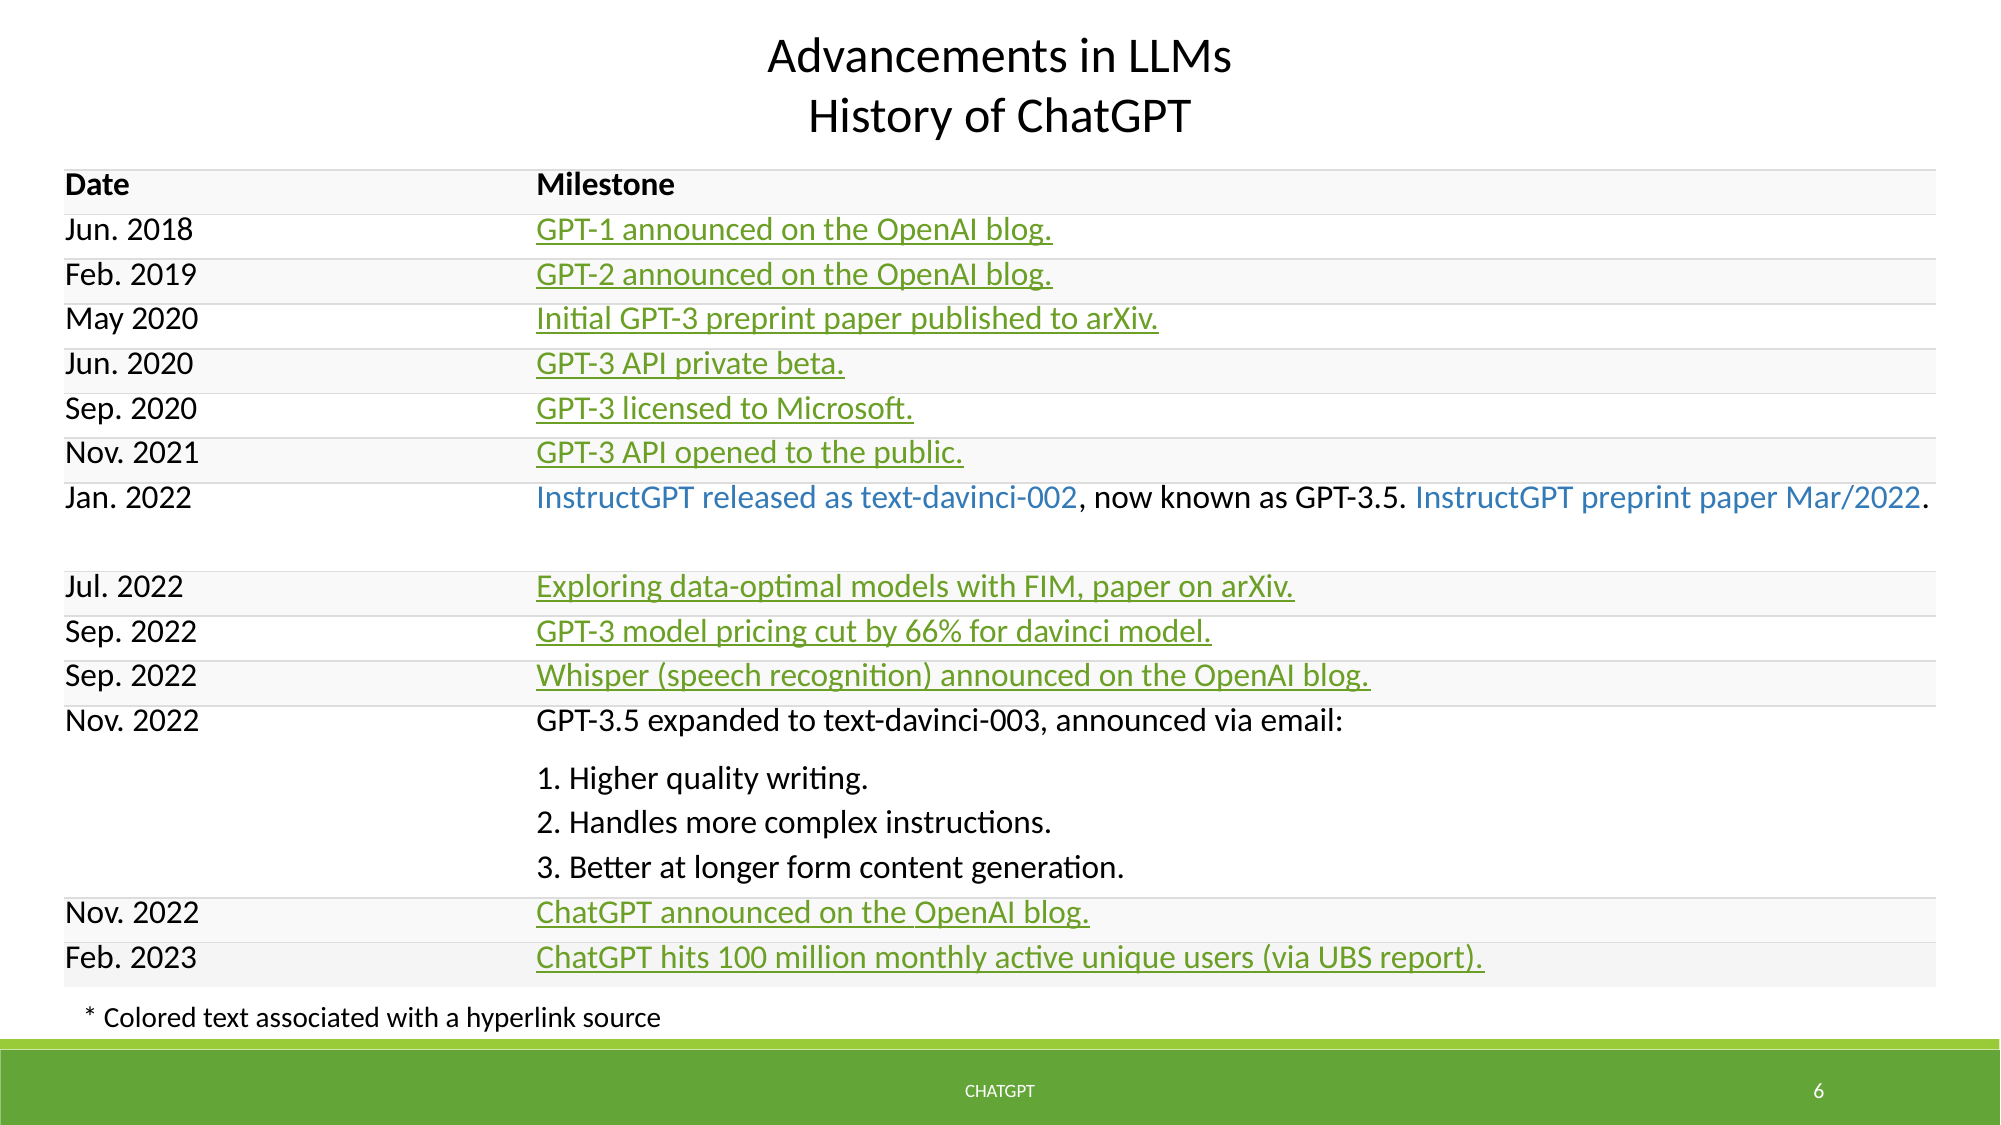

Advancements in LLMs
History of ChatGPT
| Date | Milestone |
| --- | --- |
| Jun. 2018 | GPT-1 announced on the OpenAI blog. |
| Feb. 2019 | GPT-2 announced on the OpenAI blog. |
| May 2020 | Initial GPT-3 preprint paper published to arXiv. |
| Jun. 2020 | GPT-3 API private beta. |
| Sep. 2020 | GPT-3 licensed to Microsoft. |
| Nov. 2021 | GPT-3 API opened to the public. |
| Jan. 2022 | InstructGPT released as text-davinci-002, now known as GPT-3.5. InstructGPT preprint paper Mar/2022. |
| Jul. 2022 | Exploring data-optimal models with FIM, paper on arXiv. |
| Sep. 2022 | GPT-3 model pricing cut by 66% for davinci model. |
| Sep. 2022 | Whisper (speech recognition) announced on the OpenAI blog. |
| Nov. 2022 | GPT-3.5 expanded to text-davinci-003, announced via email: |
|  | 1. Higher quality writing. |
|  | 2. Handles more complex instructions. |
|  | 3. Better at longer form content generation. |
| Nov. 2022 | ChatGPT announced on the OpenAI blog. |
| Feb. 2023 | ChatGPT hits 100 million monthly active unique users (via UBS report). |
* Colored text associated with a hyperlink source
ChatGPT
6